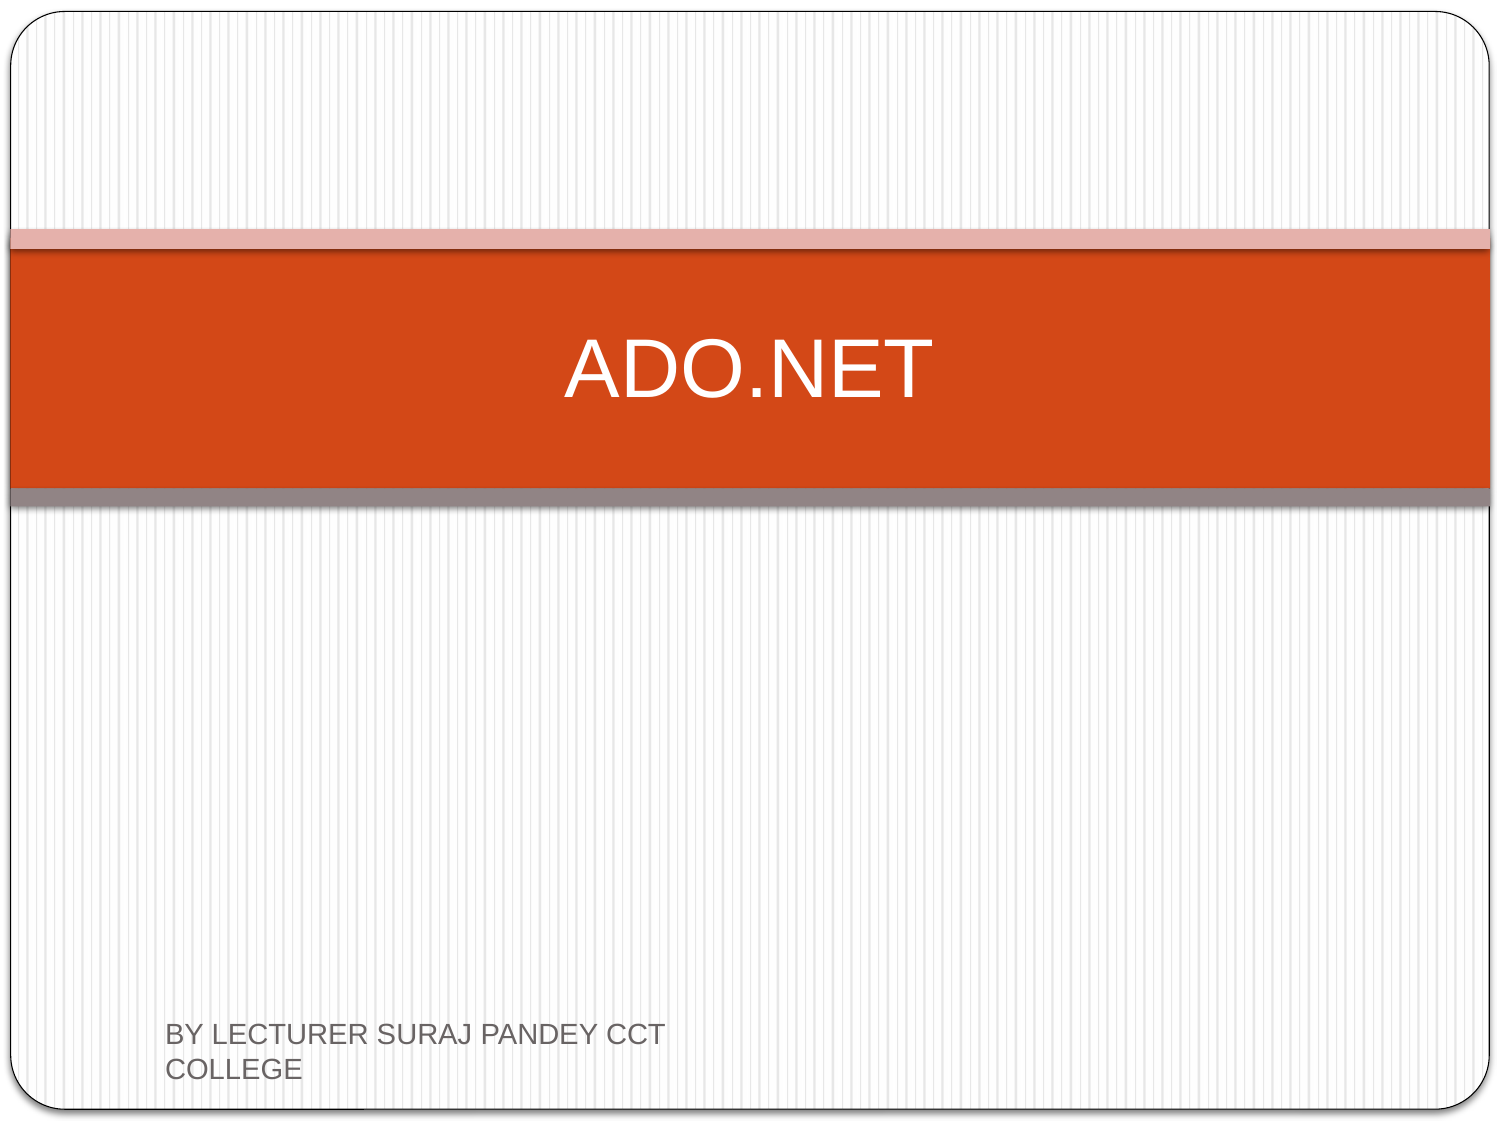

# ADO.NET

BY LECTURER SURAJ PANDEY CCT COLLEGE